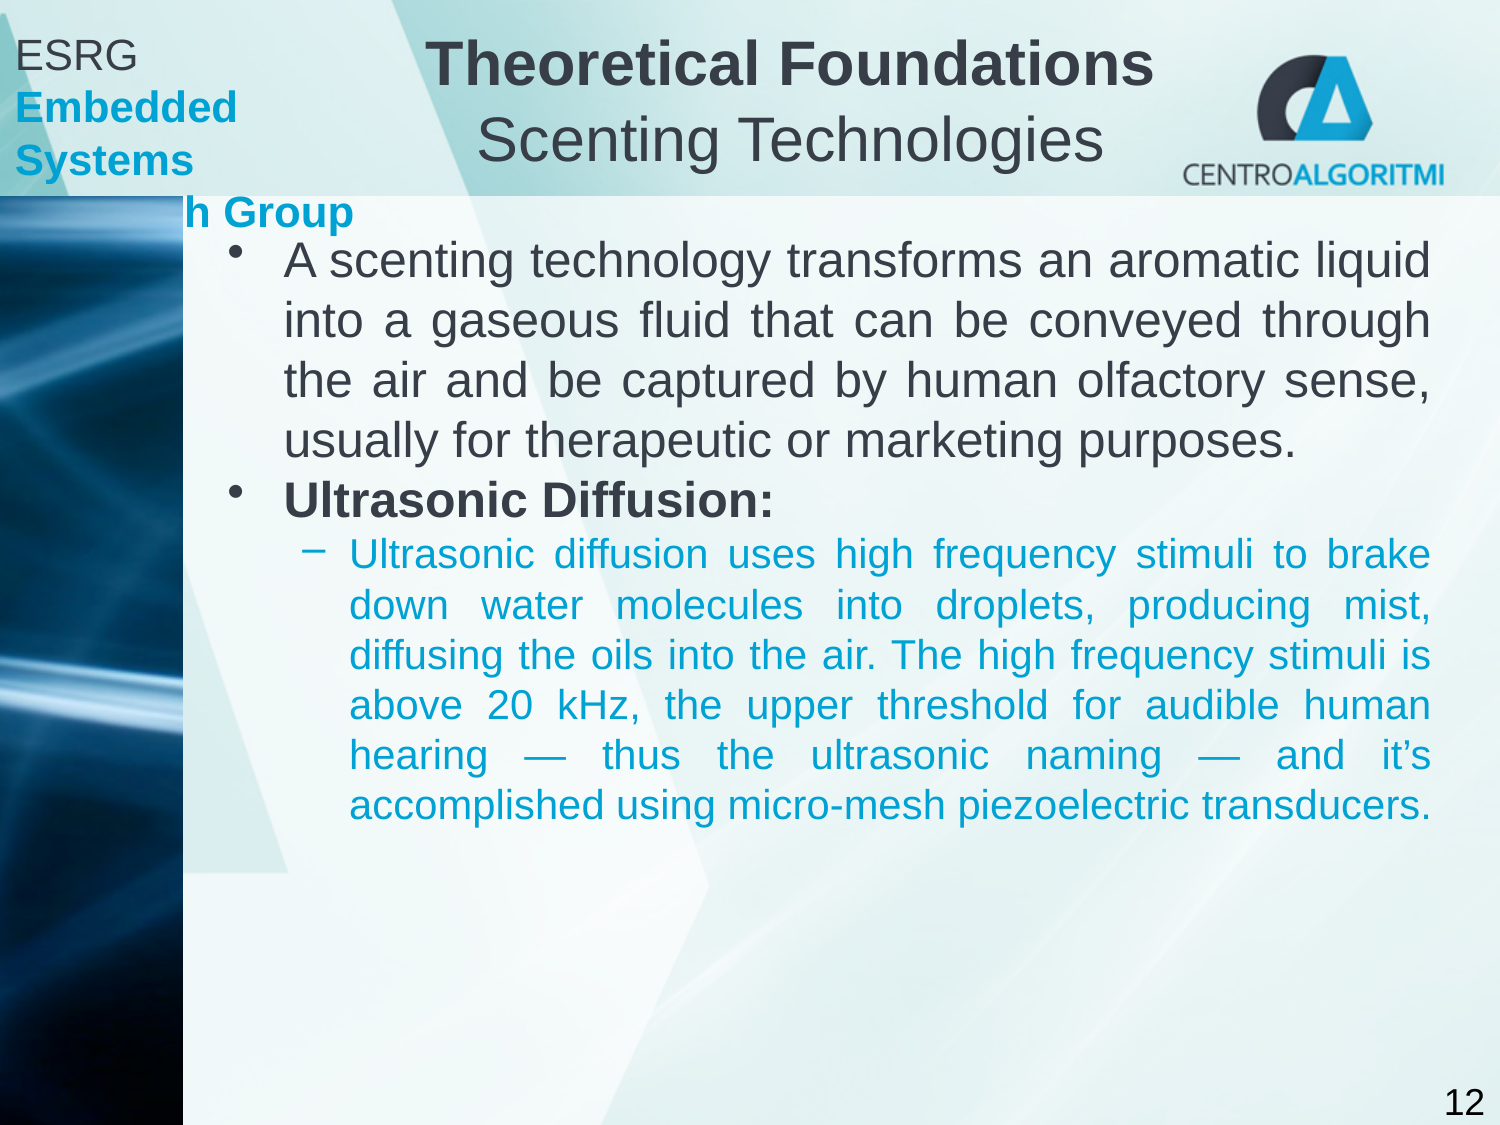

# Theoretical Foundations Scenting Technologies
A scenting technology transforms an aromatic liquid into a gaseous fluid that can be conveyed through the air and be captured by human olfactory sense, usually for therapeutic or marketing purposes.
Ultrasonic Diffusion:
Ultrasonic diffusion uses high frequency stimuli to brake down water molecules into droplets, producing mist, diffusing the oils into the air. The high frequency stimuli is above 20 kHz, the upper threshold for audible human hearing — thus the ultrasonic naming — and it’s accomplished using micro-mesh piezoelectric transducers.
12